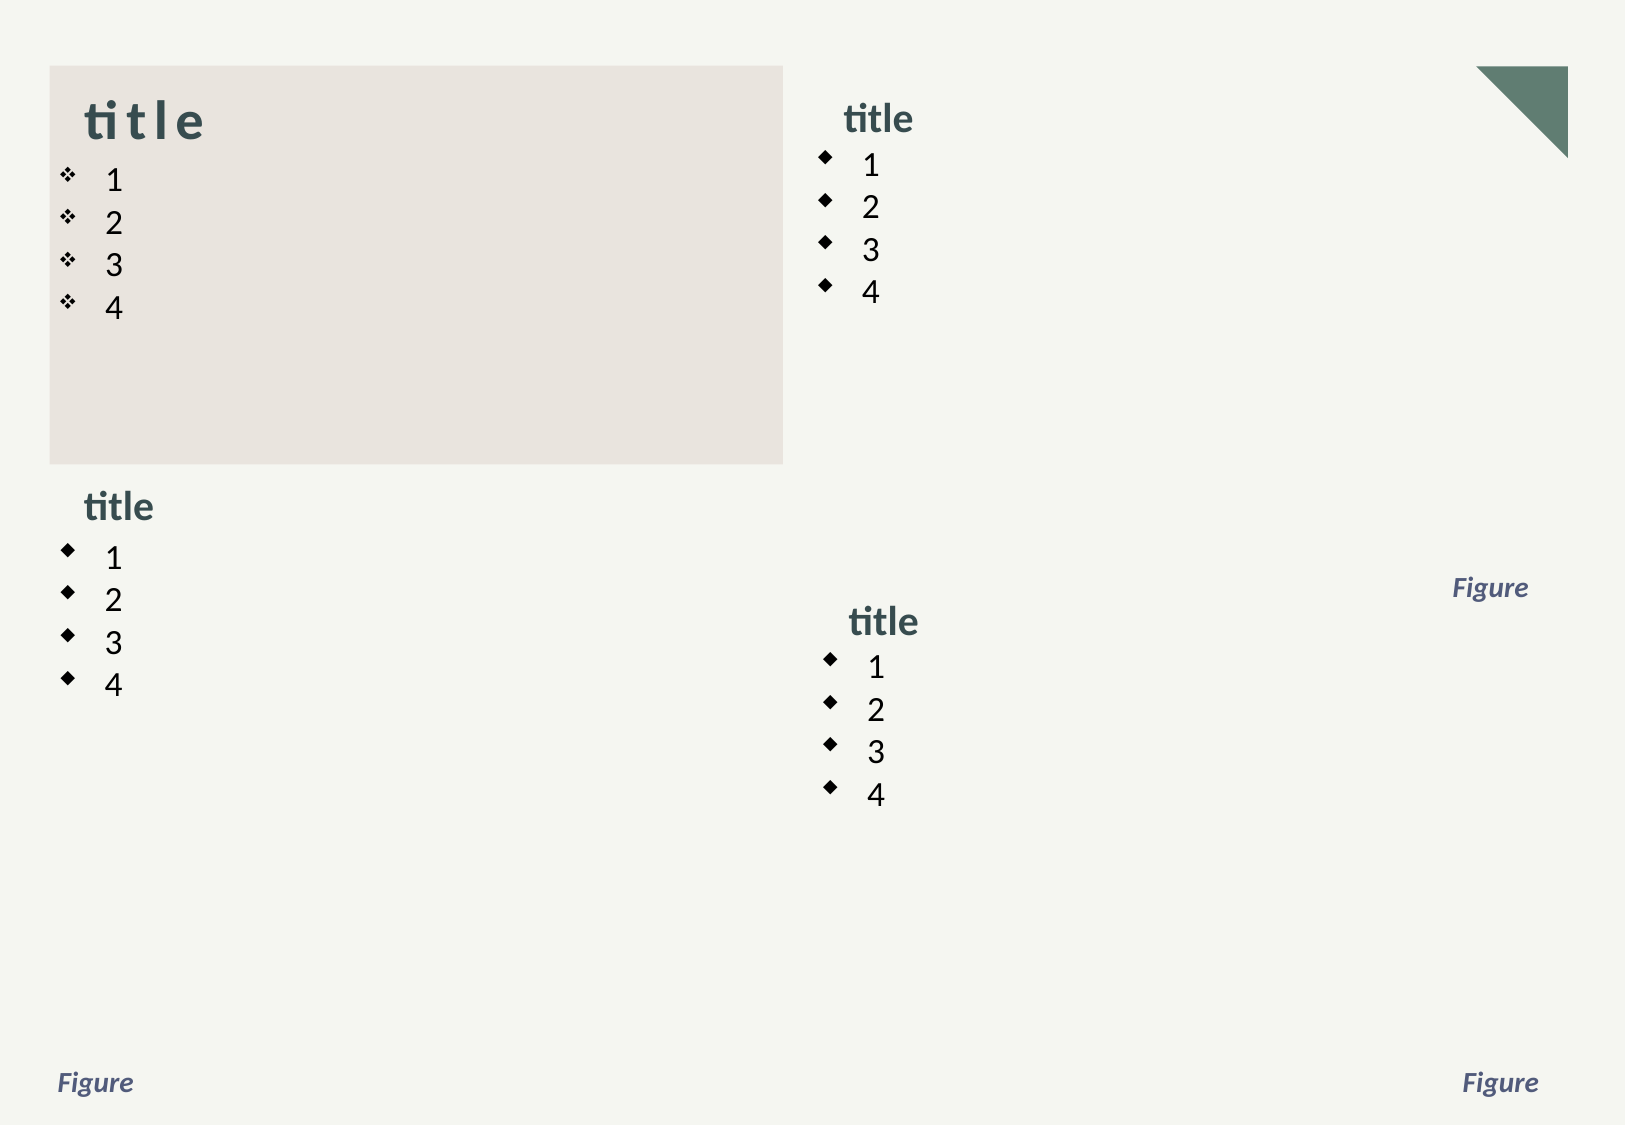

title
   title
1
2
3
4
1
2
3
4
title
1
2
3
4

Figure
   title
1
2
3
4
Figure
Figure